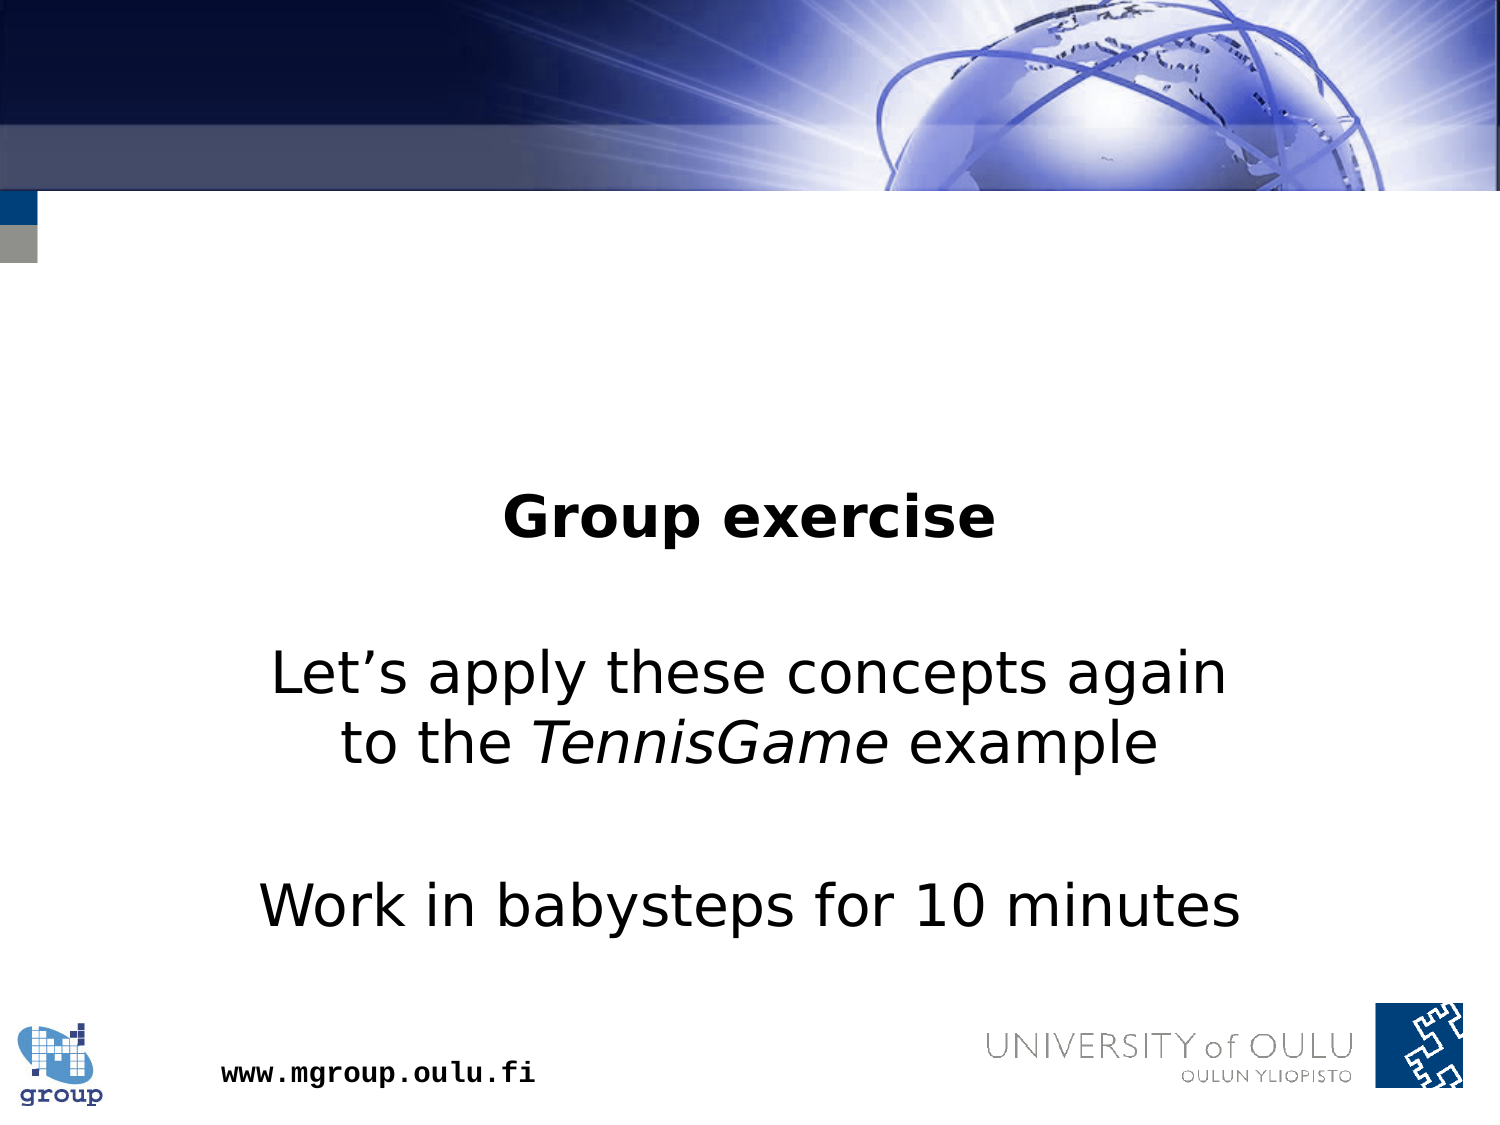

# Group exercise
Let’s apply these concepts again to the TennisGame example

Work in babysteps for 10 minutes